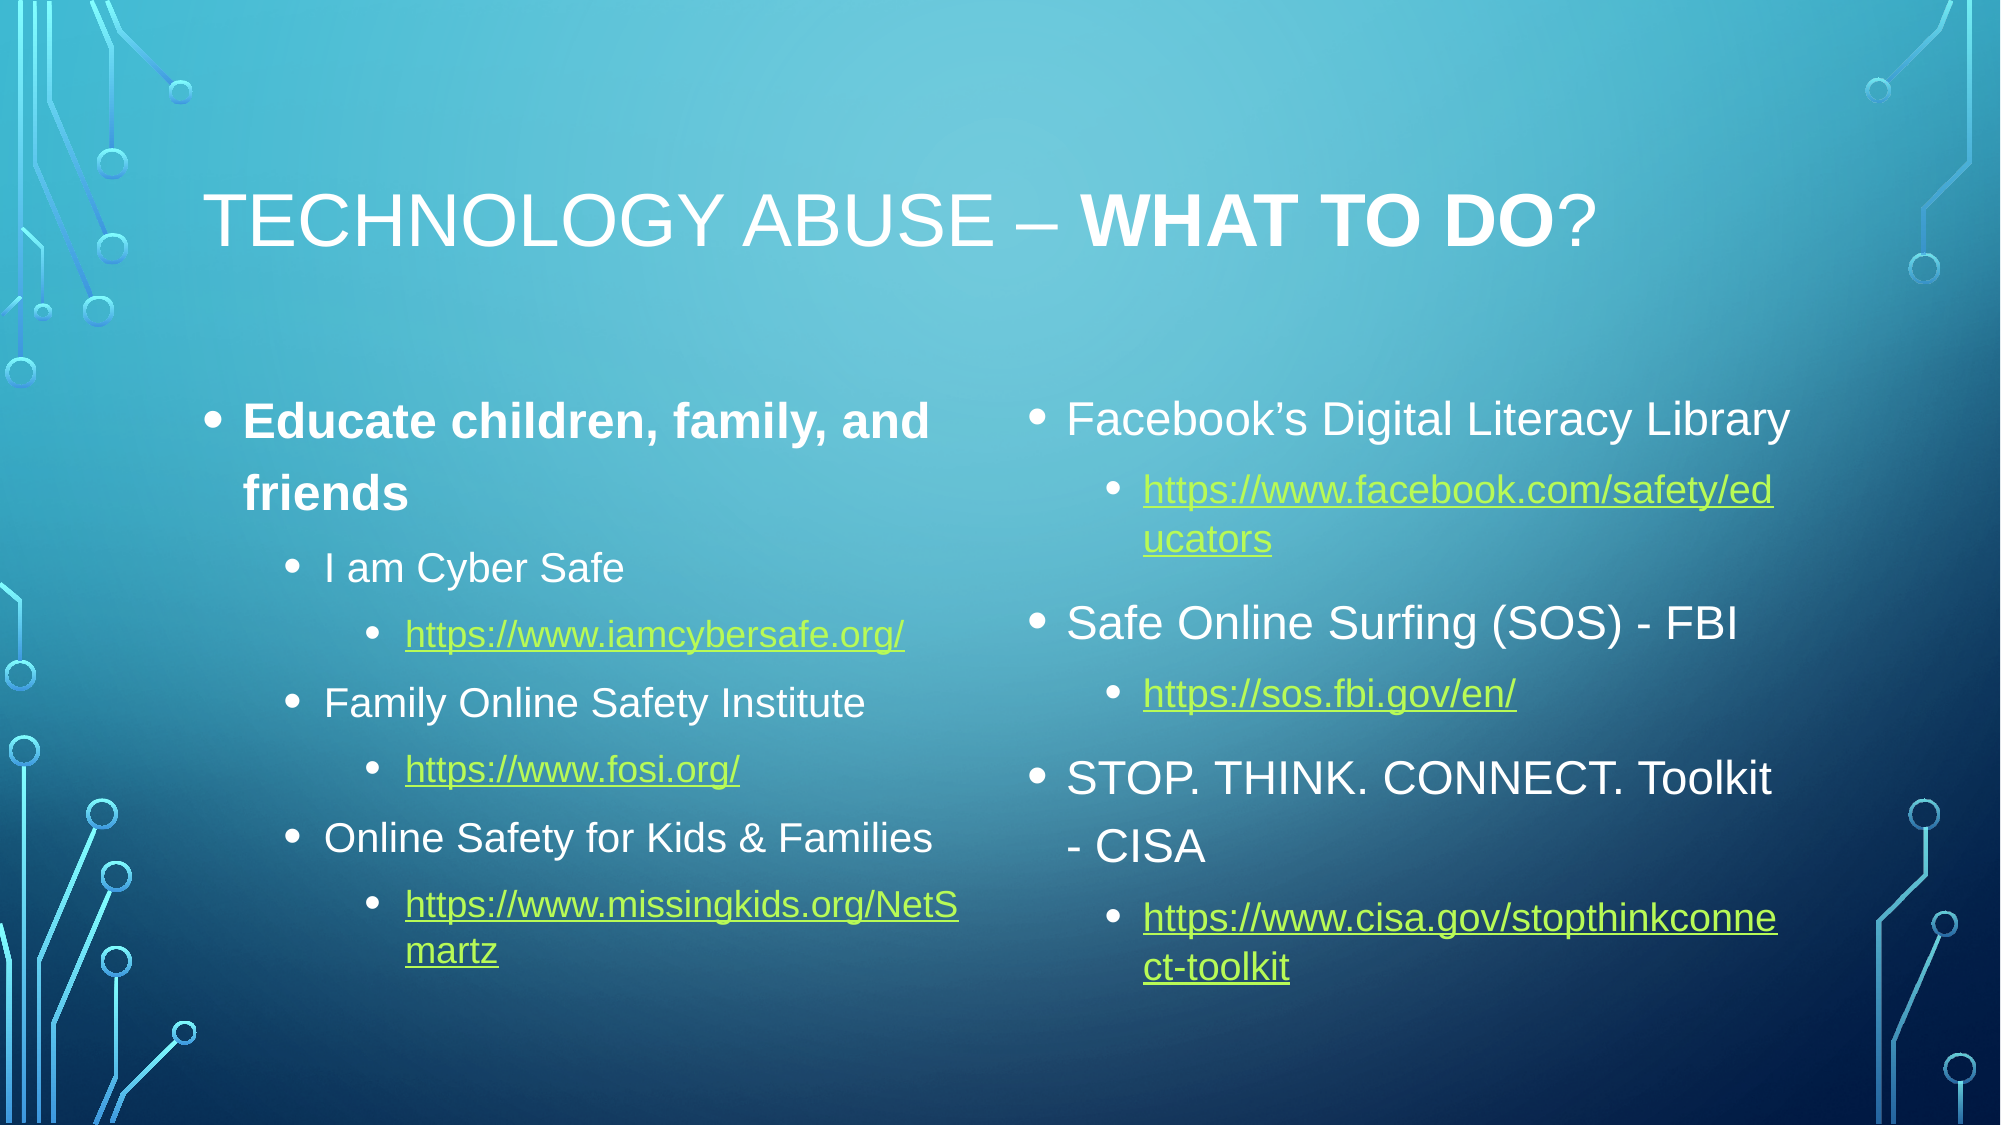

# Technology abuse – what to do?
Educate children, family, and friends
I am Cyber Safe
https://www.iamcybersafe.org/
Family Online Safety Institute
https://www.fosi.org/
Online Safety for Kids & Families
https://www.missingkids.org/NetSmartz

Facebook’s Digital Literacy Library
https://www.facebook.com/safety/educators
Safe Online Surfing (SOS) - FBI
https://sos.fbi.gov/en/
STOP. THINK. CONNECT. Toolkit - CISA
https://www.cisa.gov/stopthinkconnect-toolkit